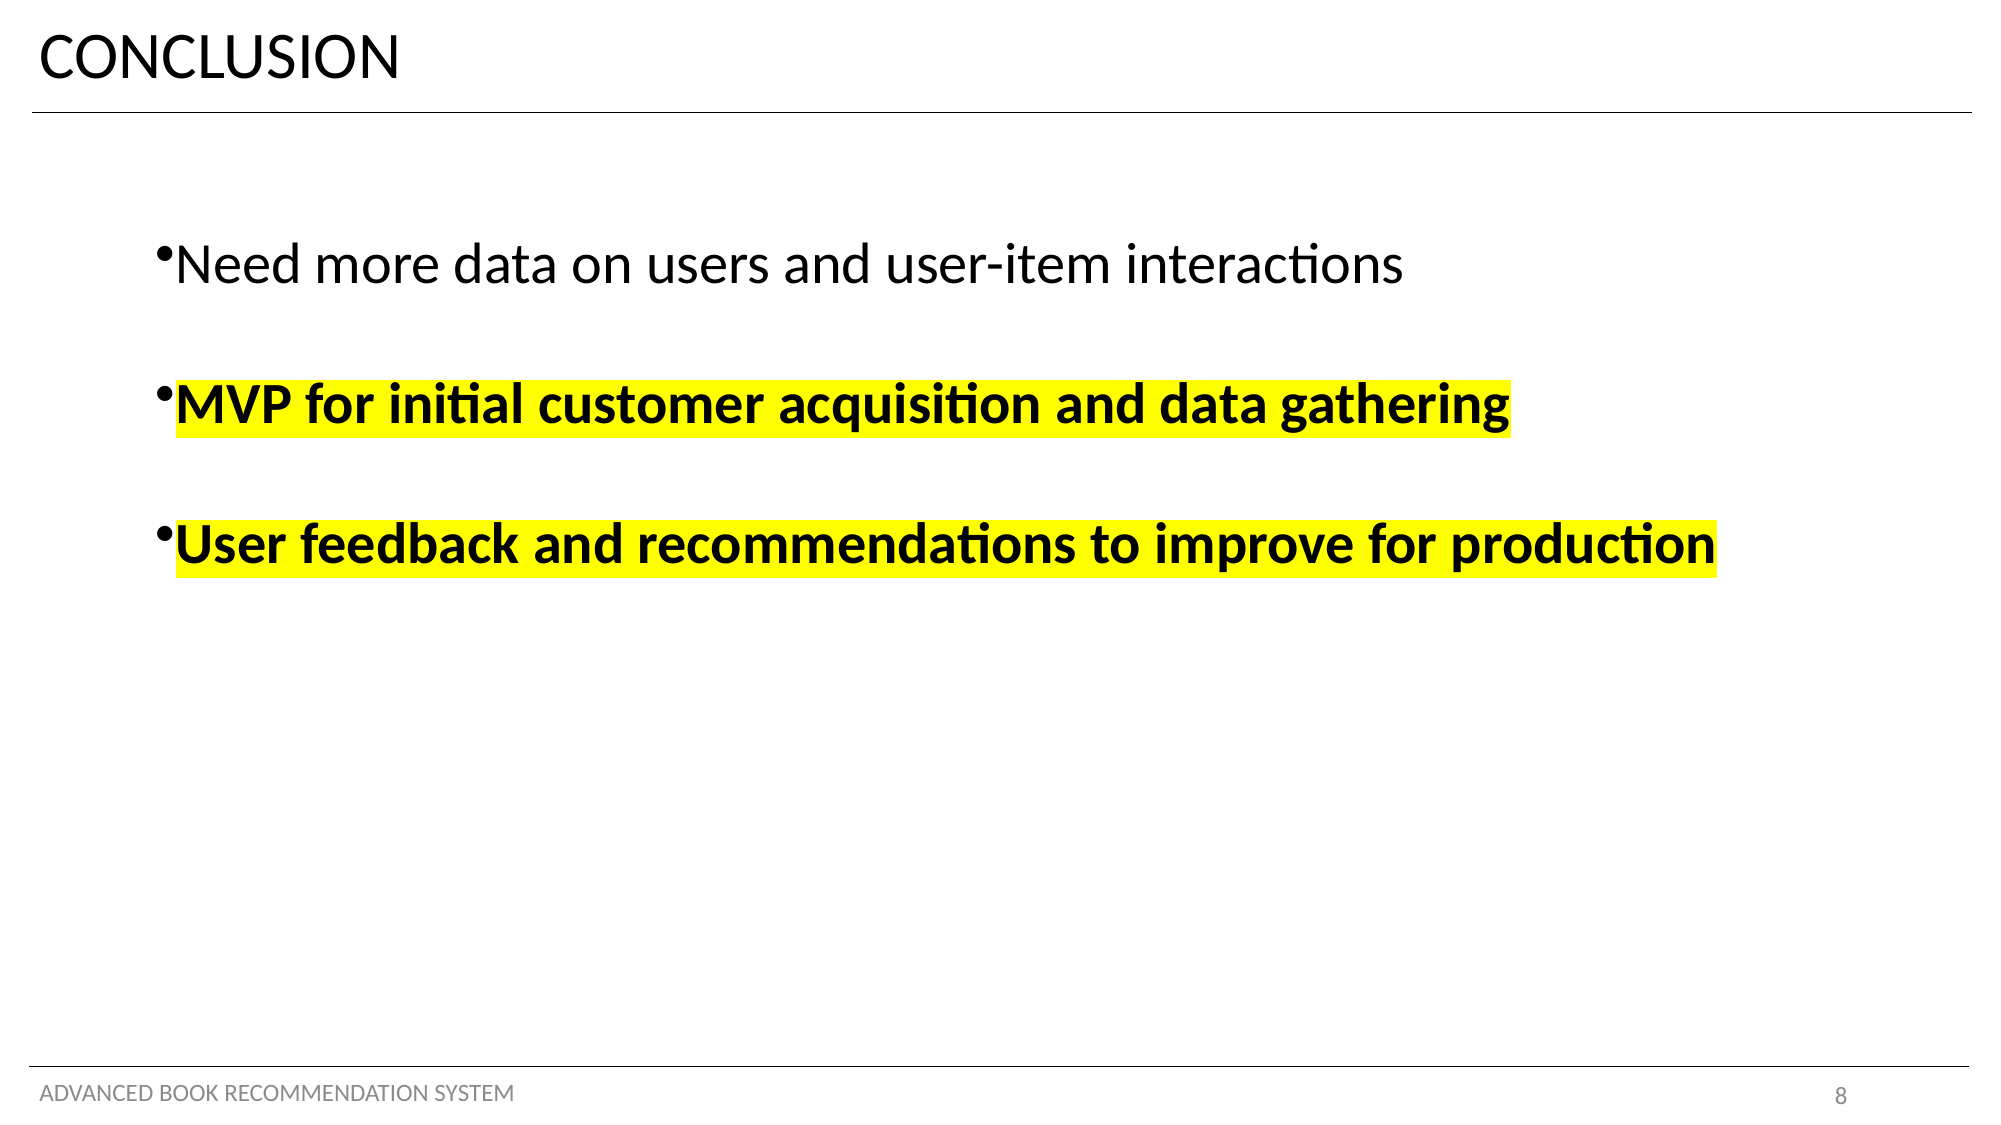

# CONCLUSION
Need more data on users and user-item interactions
MVP for initial customer acquisition and data gathering
User feedback and recommendations to improve for production
ADVANCED BOOK RECOMMENDATION SYSTEM
8